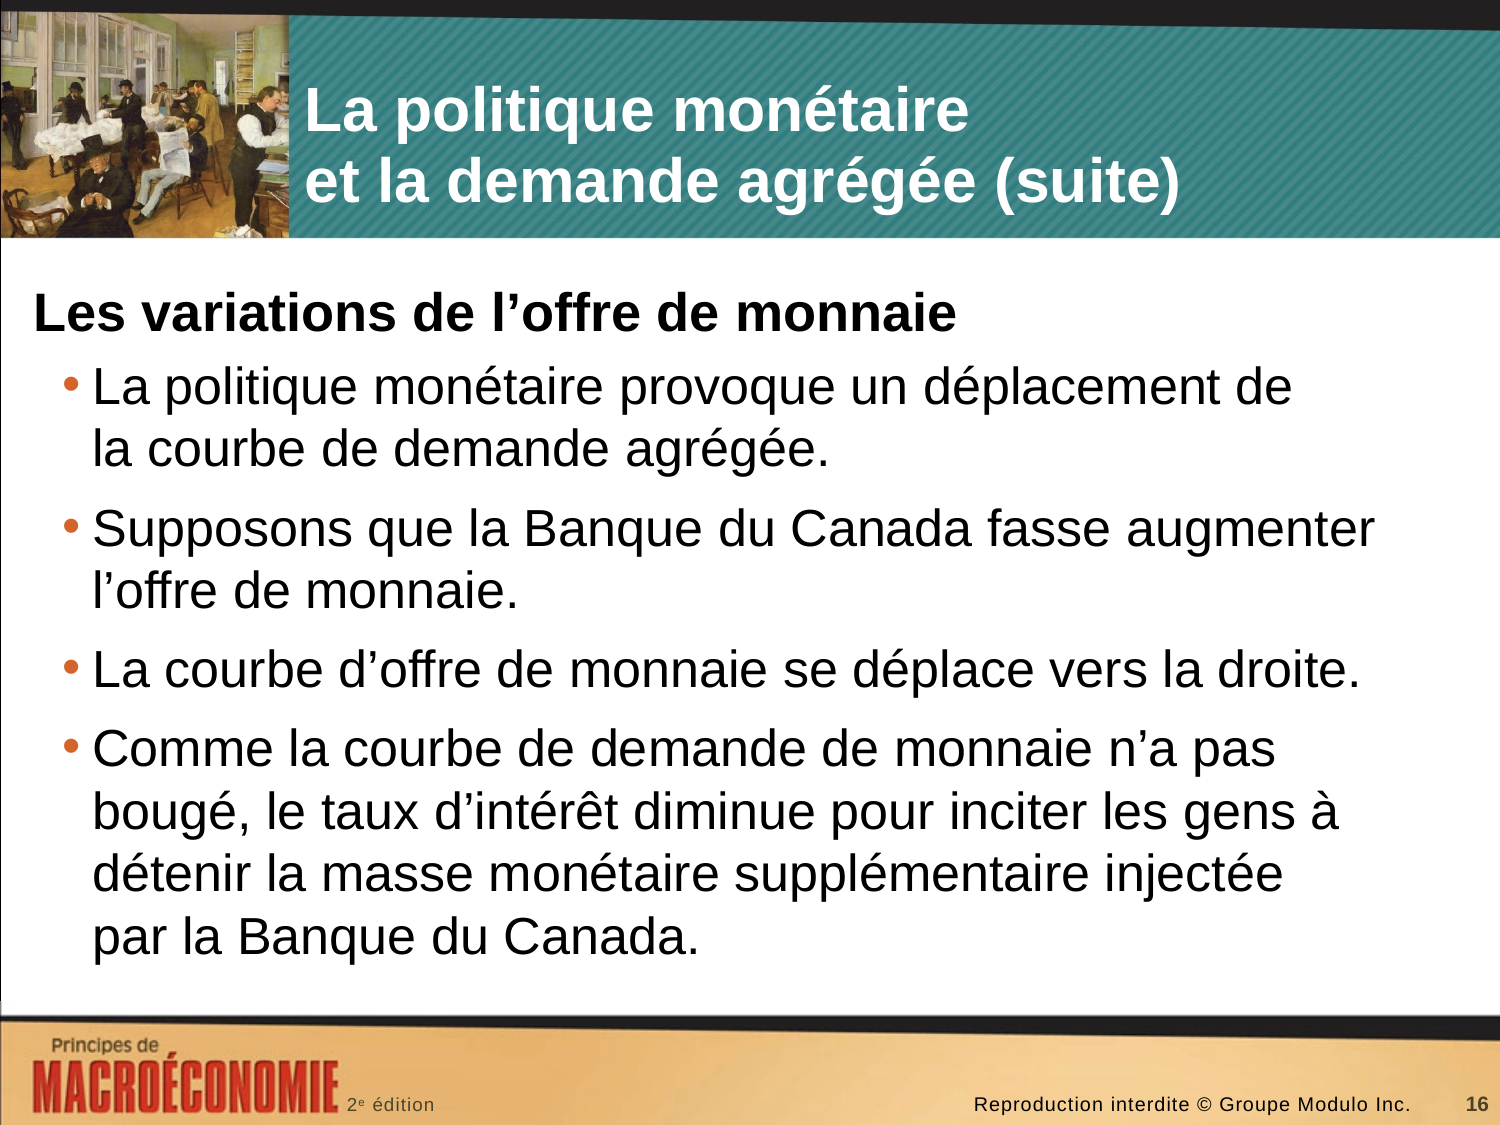

# La politique monétaire et la demande agrégée (suite)
Les variations de l’offre de monnaie
La politique monétaire provoque un déplacement de       la courbe de demande agrégée.
Supposons que la Banque du Canada fasse augmenter
l’offre de monnaie.
La courbe d’offre de monnaie se déplace vers la droite.
Comme la courbe de demande de monnaie n’a pas bougé, le taux d’intérêt diminue pour inciter les gens à détenir la masse monétaire supplémentaire injectée     par la Banque du Canada.

16